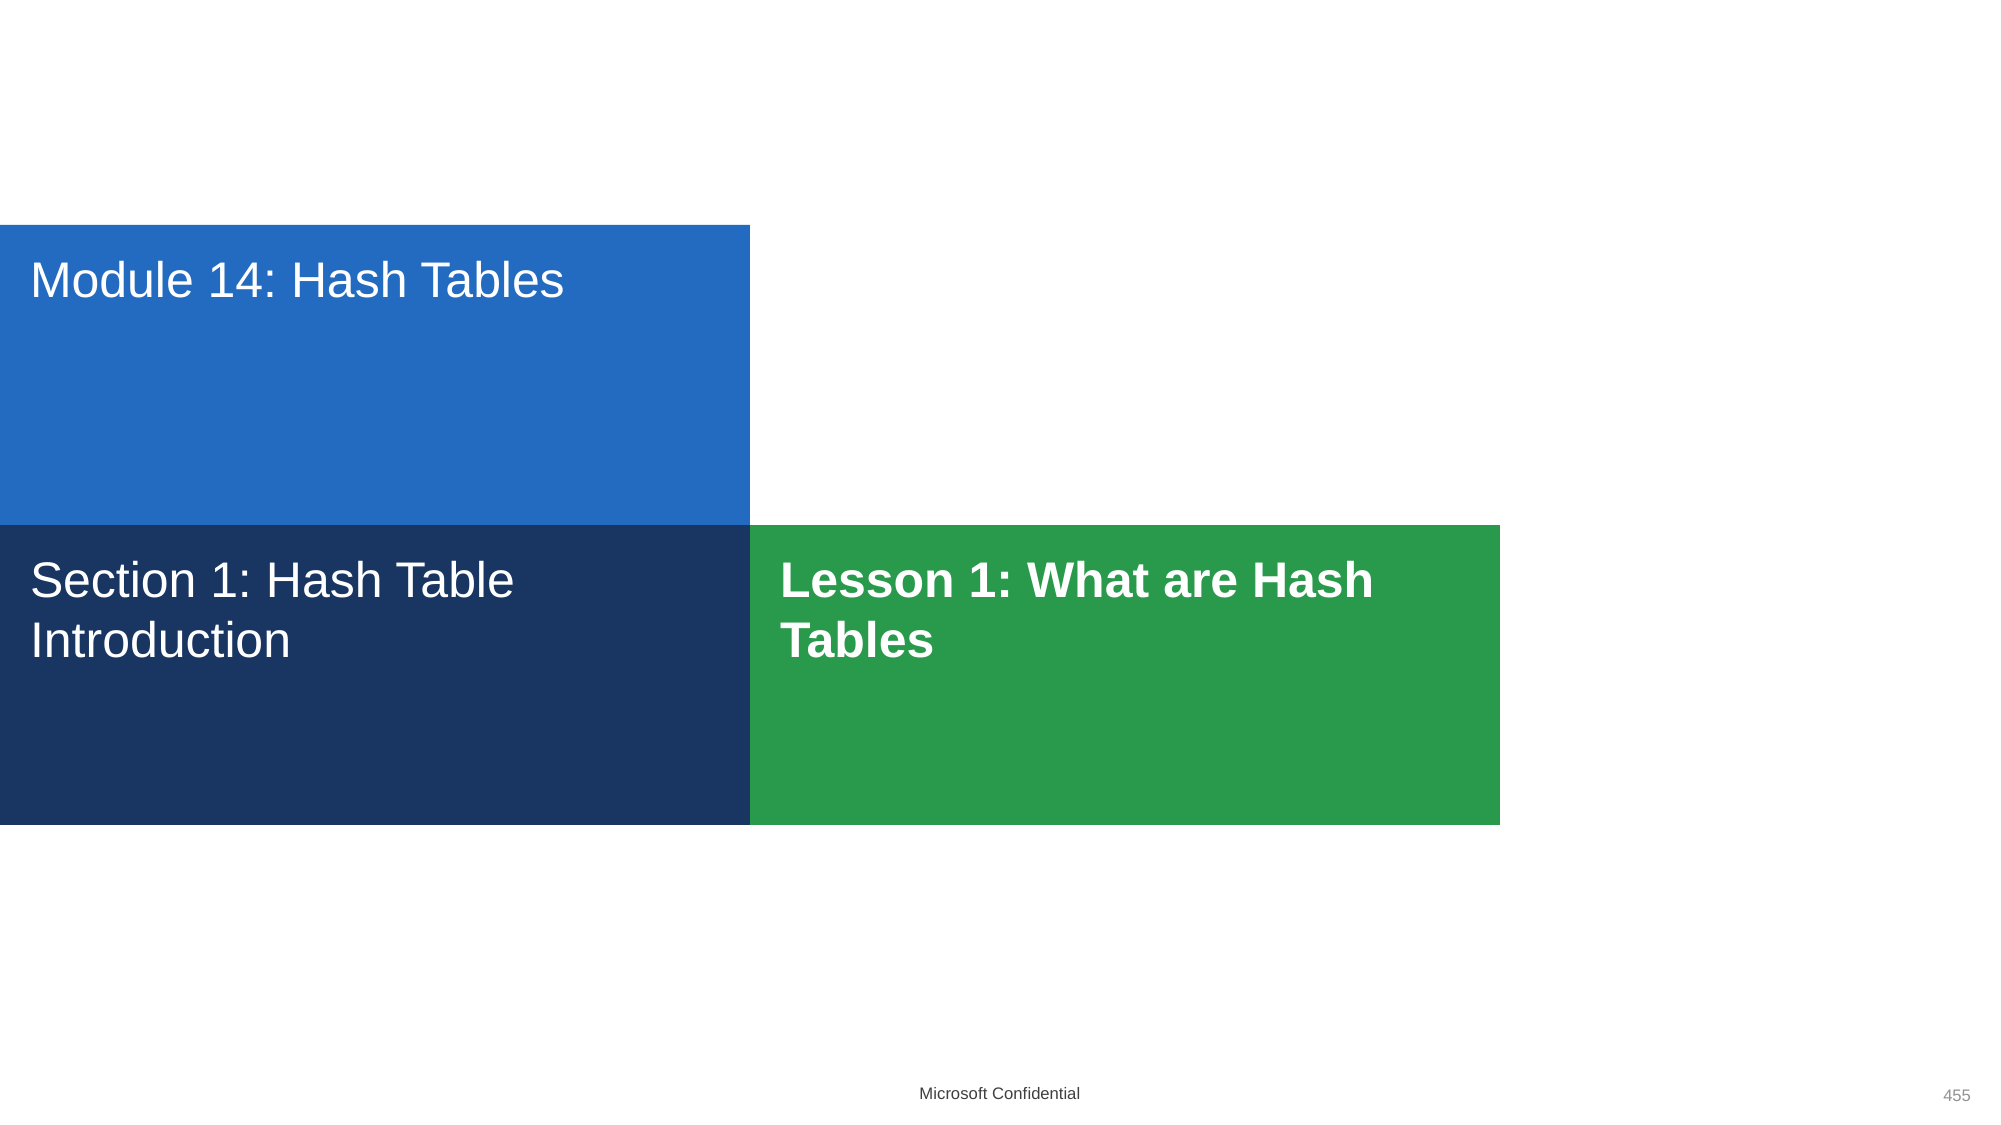

# Module 14: Hash Tables
Section 1: Hash Table Introduction
Lesson 1: What are Hash Tables
455